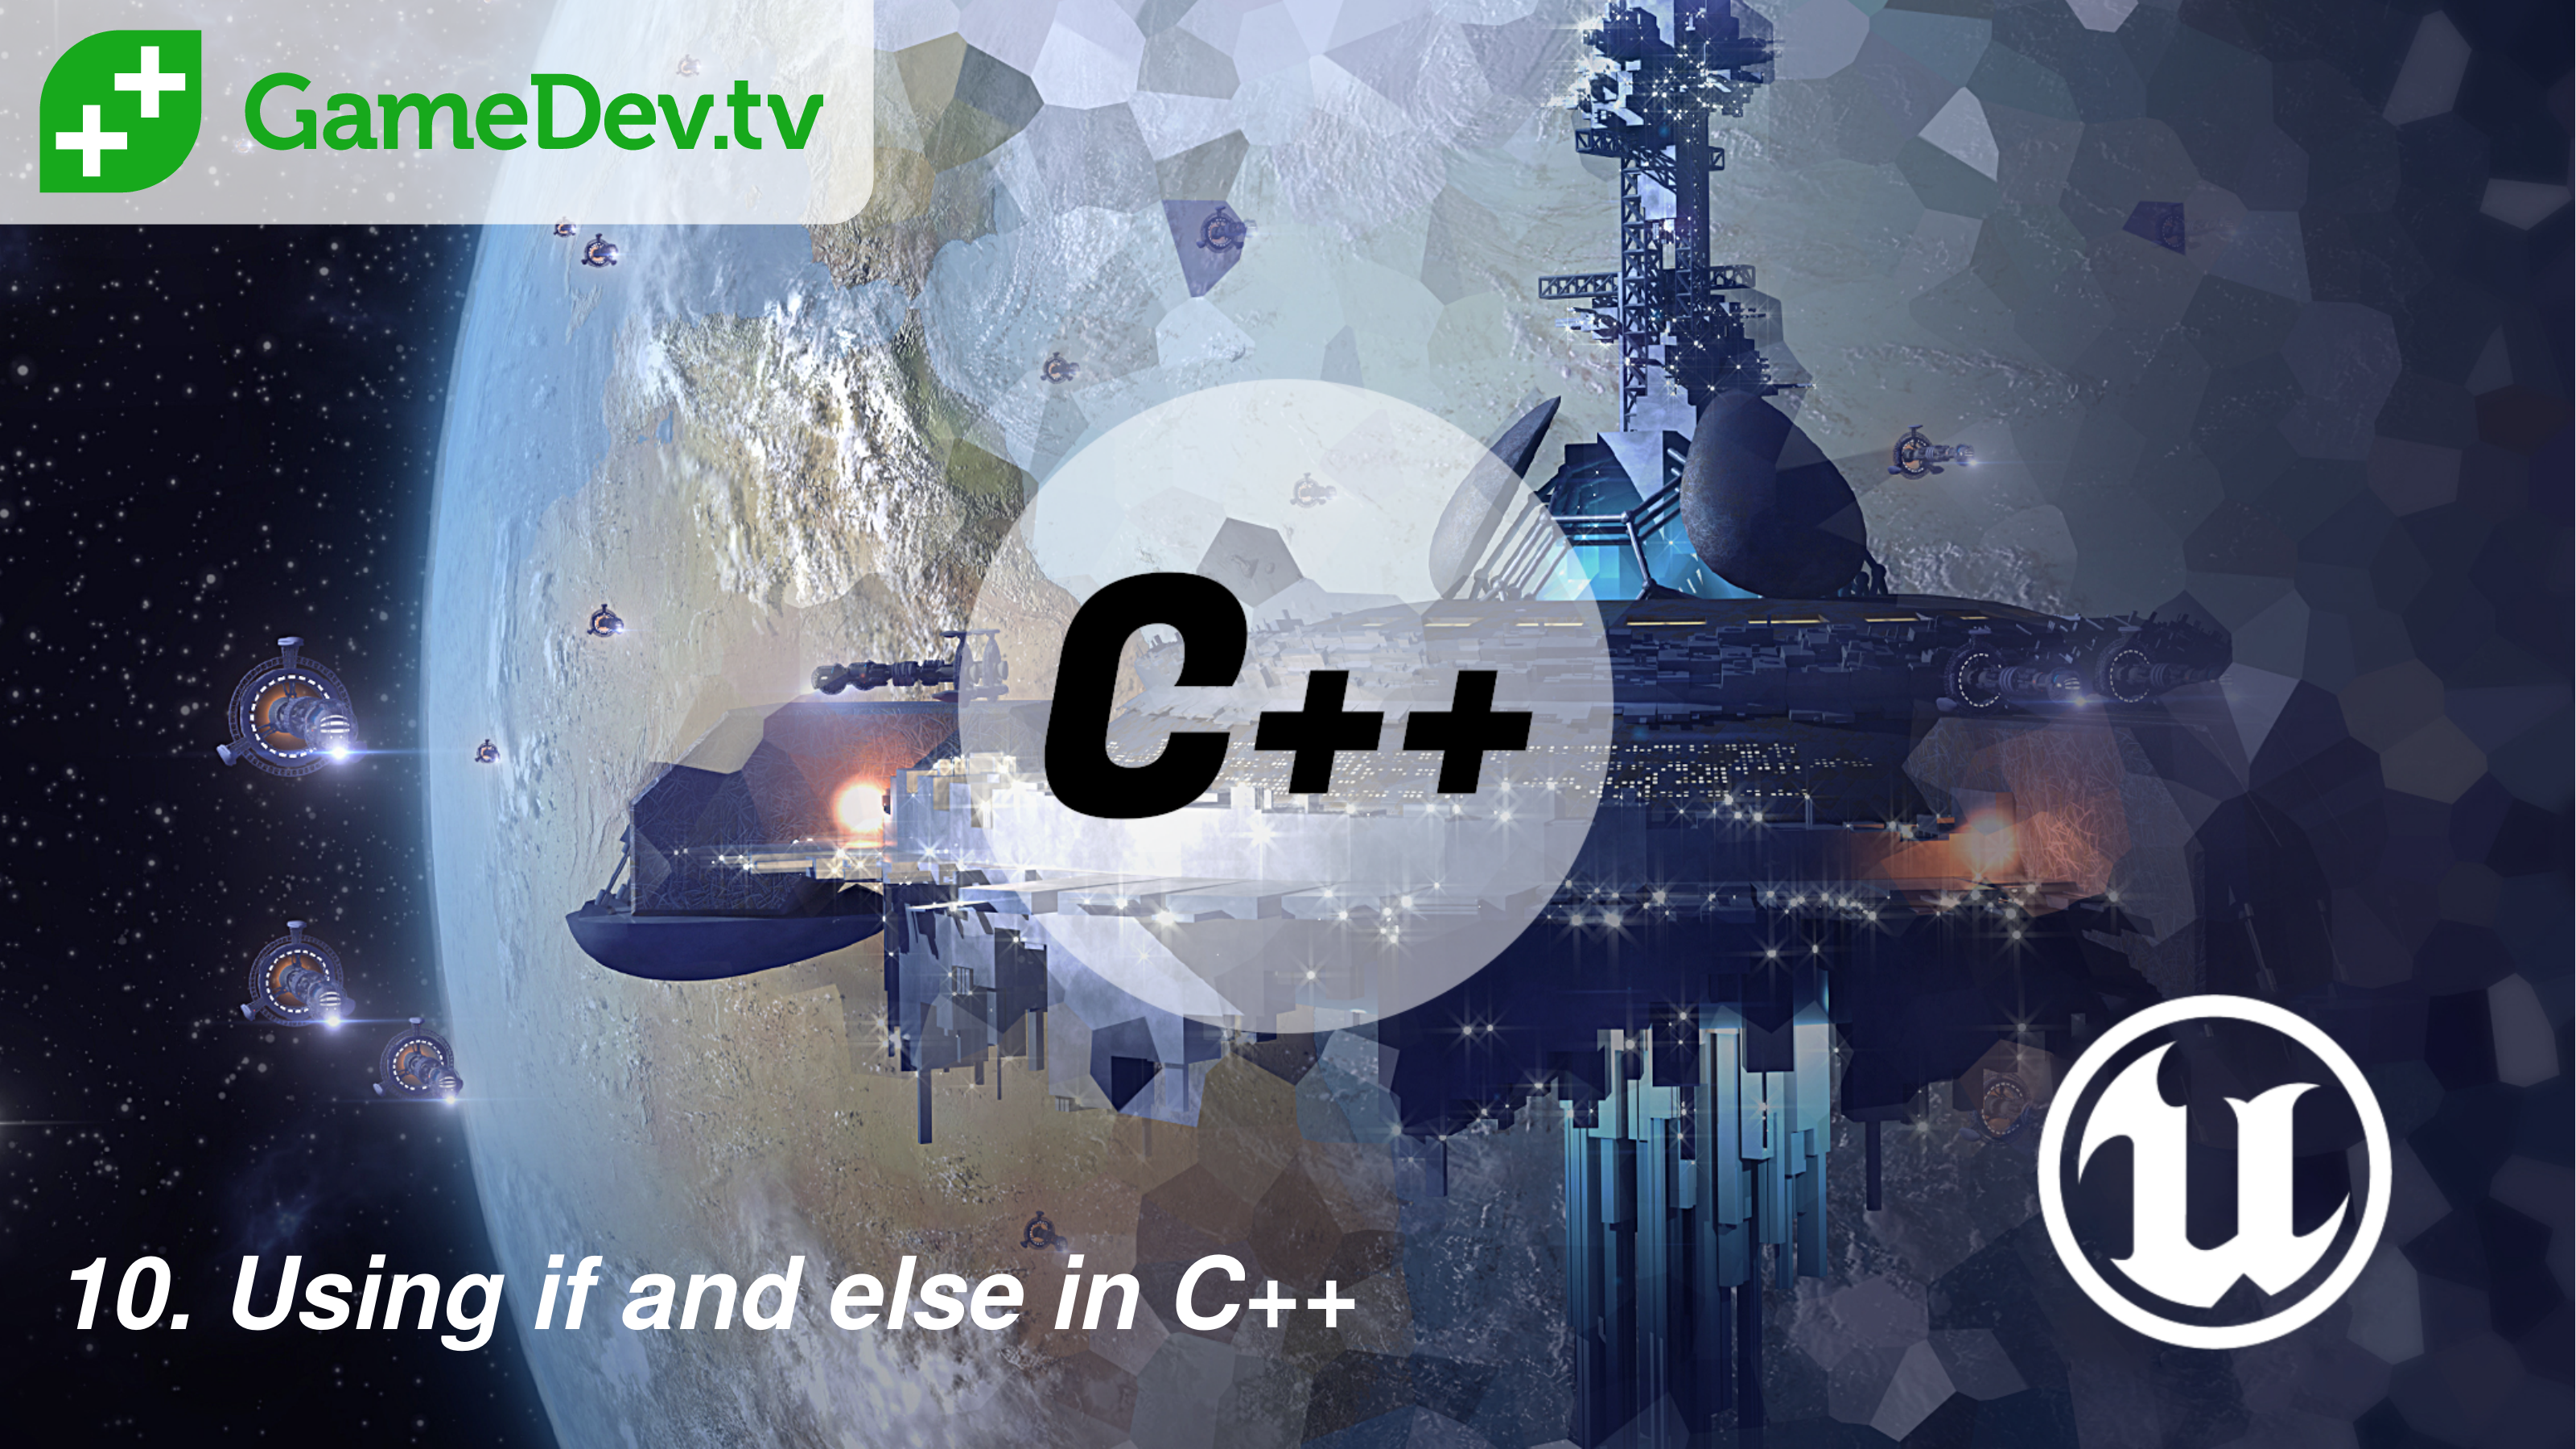

10. Using if and else in C++